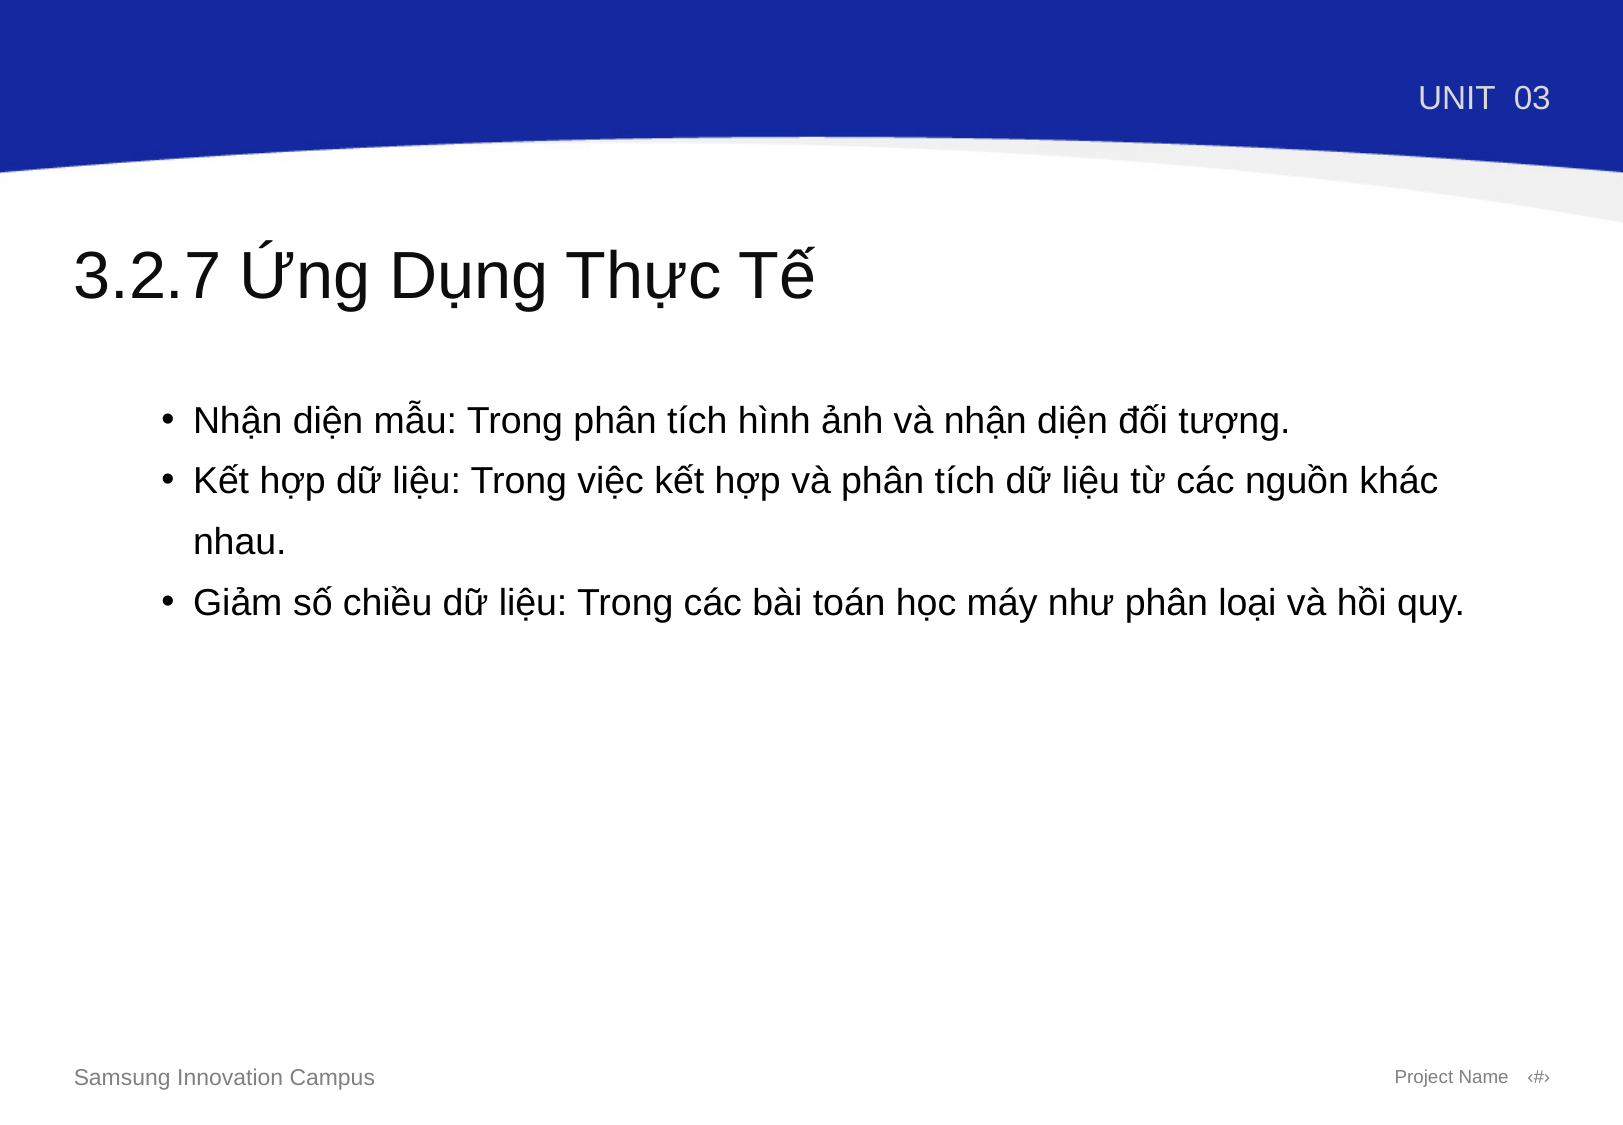

UNIT
03
3.2.7 Ứng Dụng Thực Tế

Nhận diện mẫu: Trong phân tích hình ảnh và nhận diện đối tượng.
Kết hợp dữ liệu: Trong việc kết hợp và phân tích dữ liệu từ các nguồn khác nhau.
Giảm số chiều dữ liệu: Trong các bài toán học máy như phân loại và hồi quy.

Samsung Innovation Campus
Project Name
‹#›